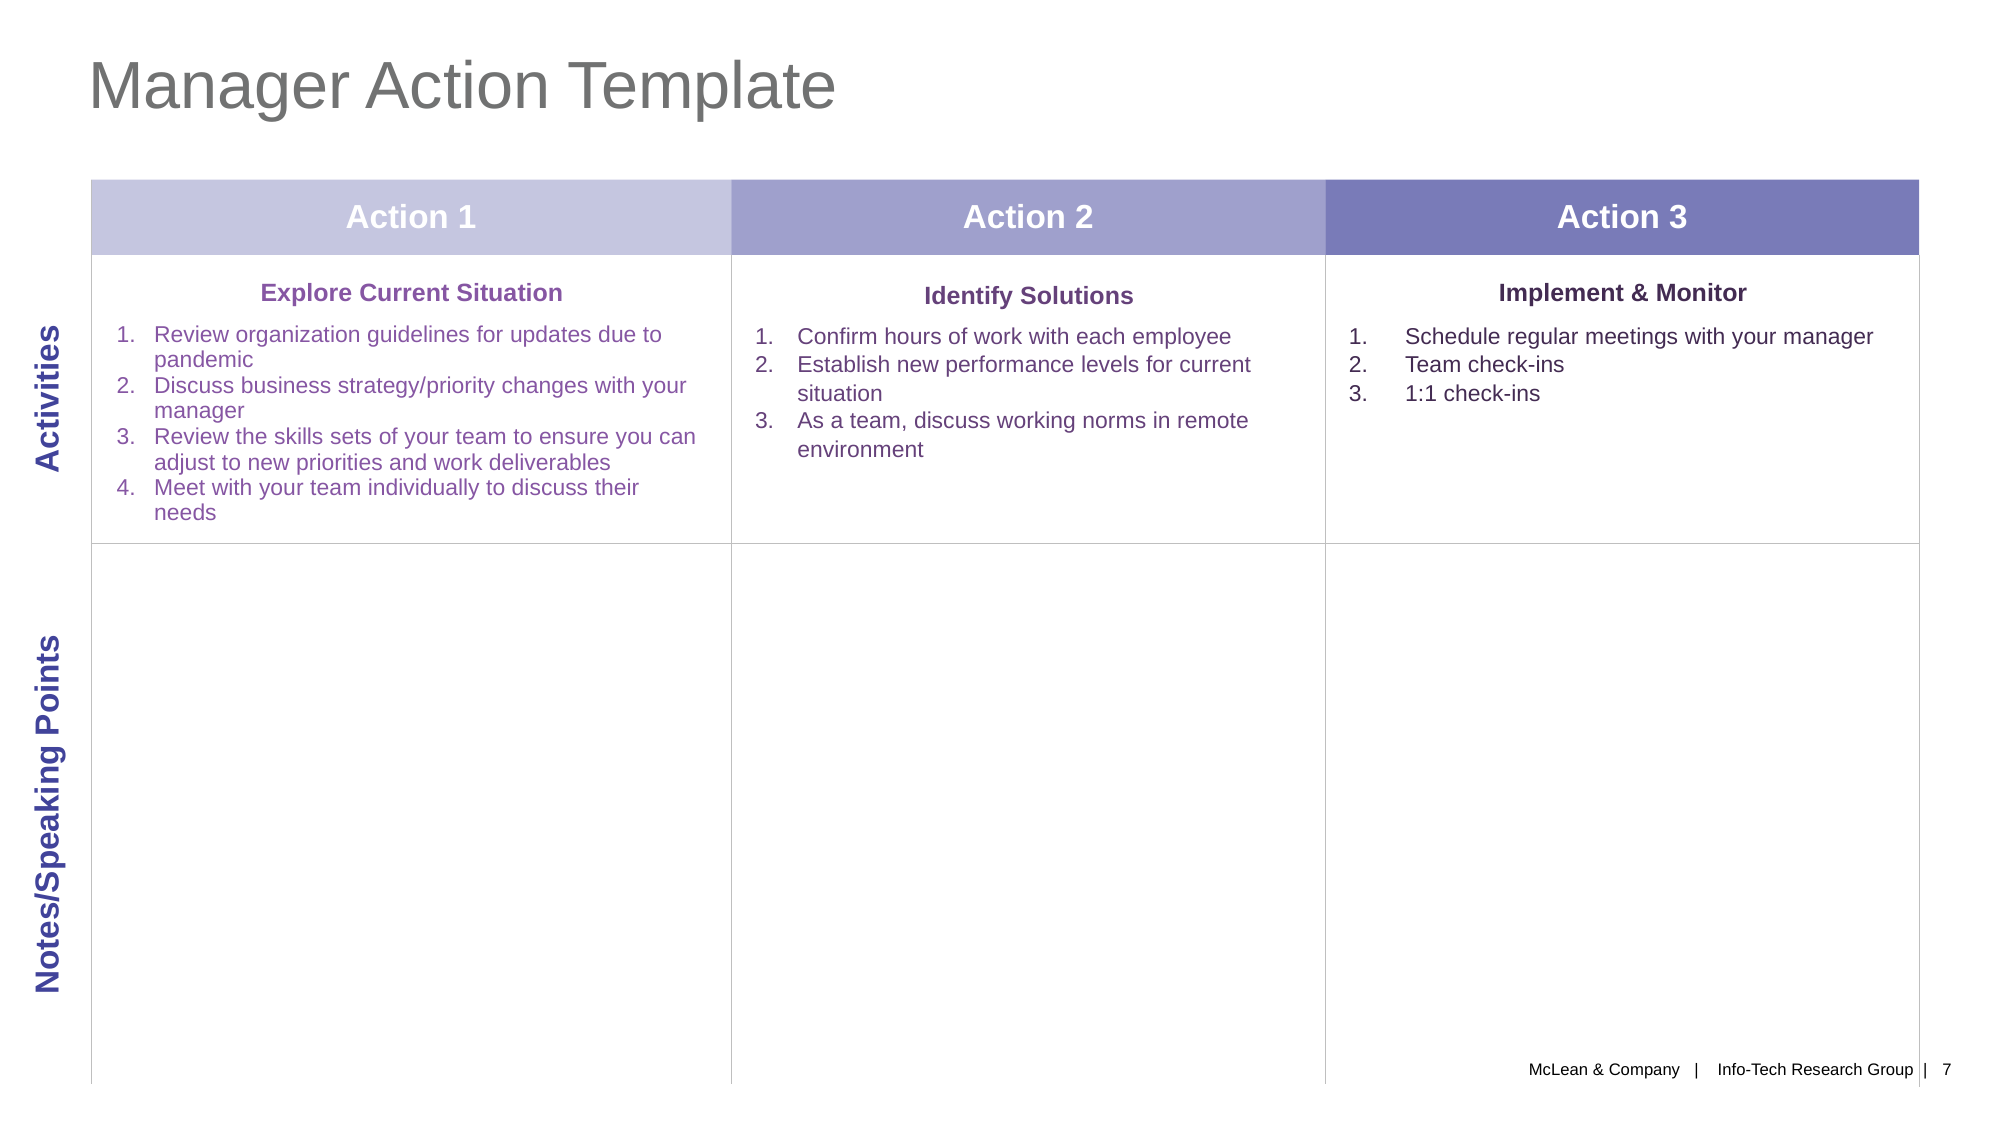

# Manager Action Template
|  | Action 1 | Action 2 | Action 3 |
| --- | --- | --- | --- |
| Activities | Explore Current Situation | Identify Solutions | Implement & Monitor |
|  | Review organization guidelines for updates due to pandemic Discuss business strategy/priority changes with your manager Review the skills sets of your team to ensure you can adjust to new priorities and work deliverables Meet with your team individually to discuss their needs | Confirm hours of work with each employee Establish new performance levels for current situation As a team, discuss working norms in remote environment | Schedule regular meetings with your manager Team check-ins 1:1 check-ins |
| Notes/Speaking Points |  |  |  |